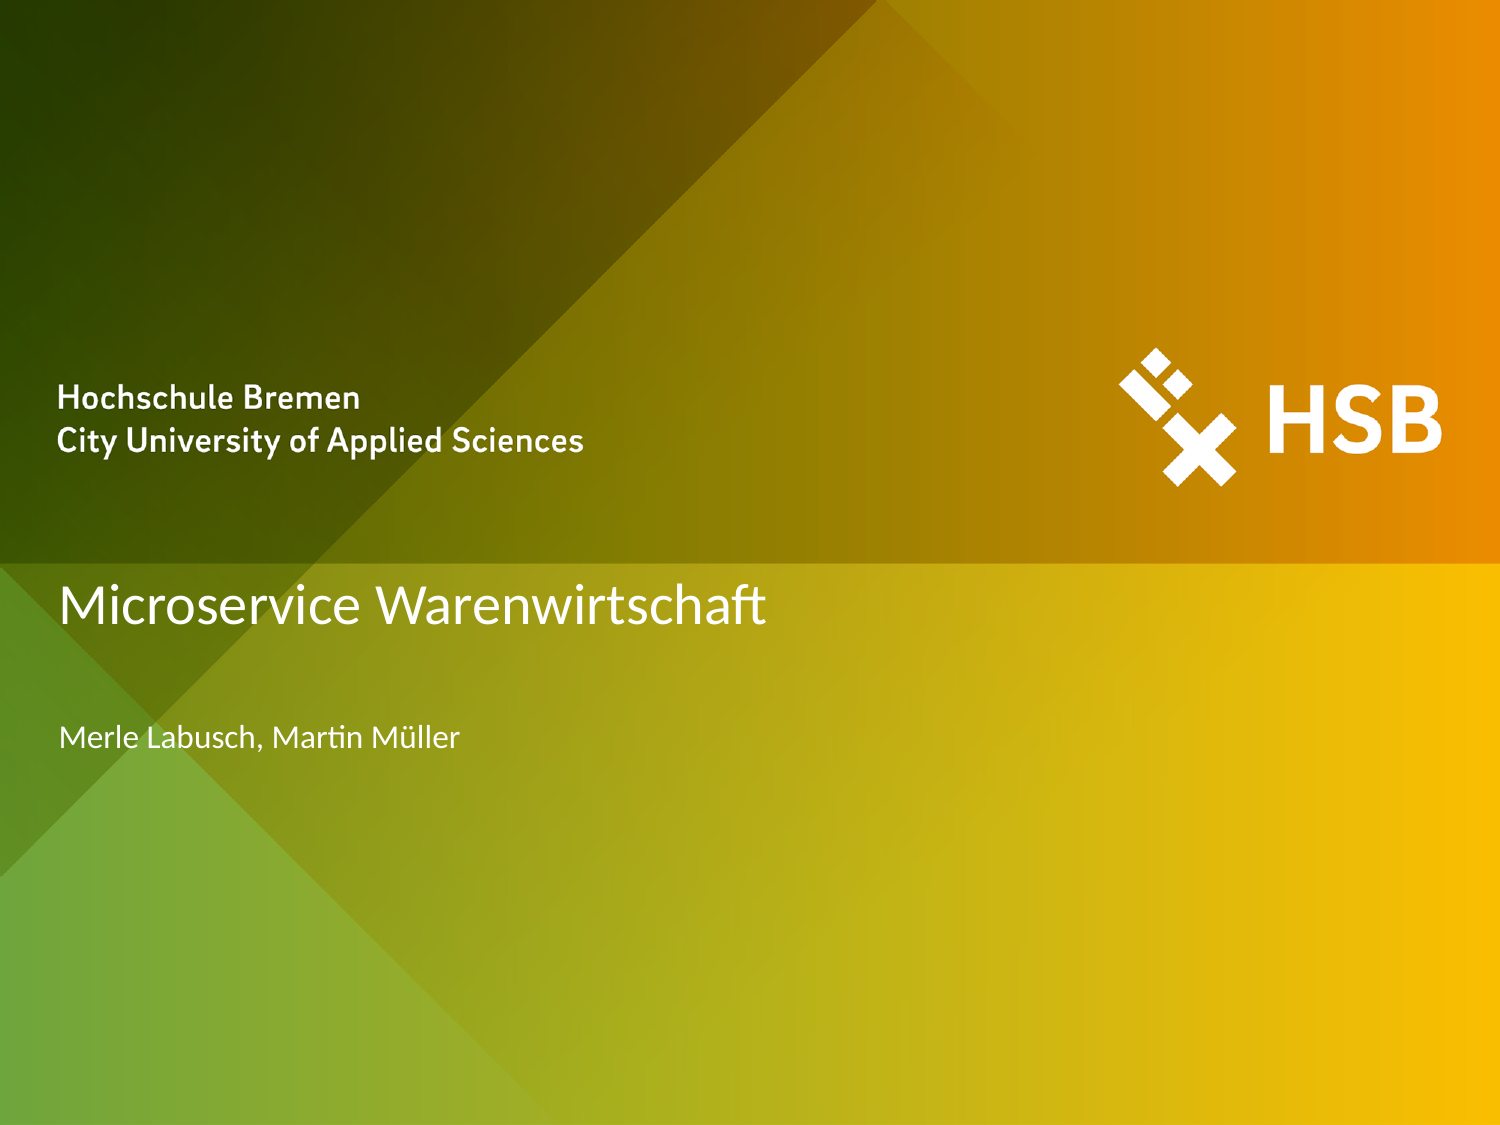

# Microservice Warenwirtschaft

Merle Labusch, Martin Müller